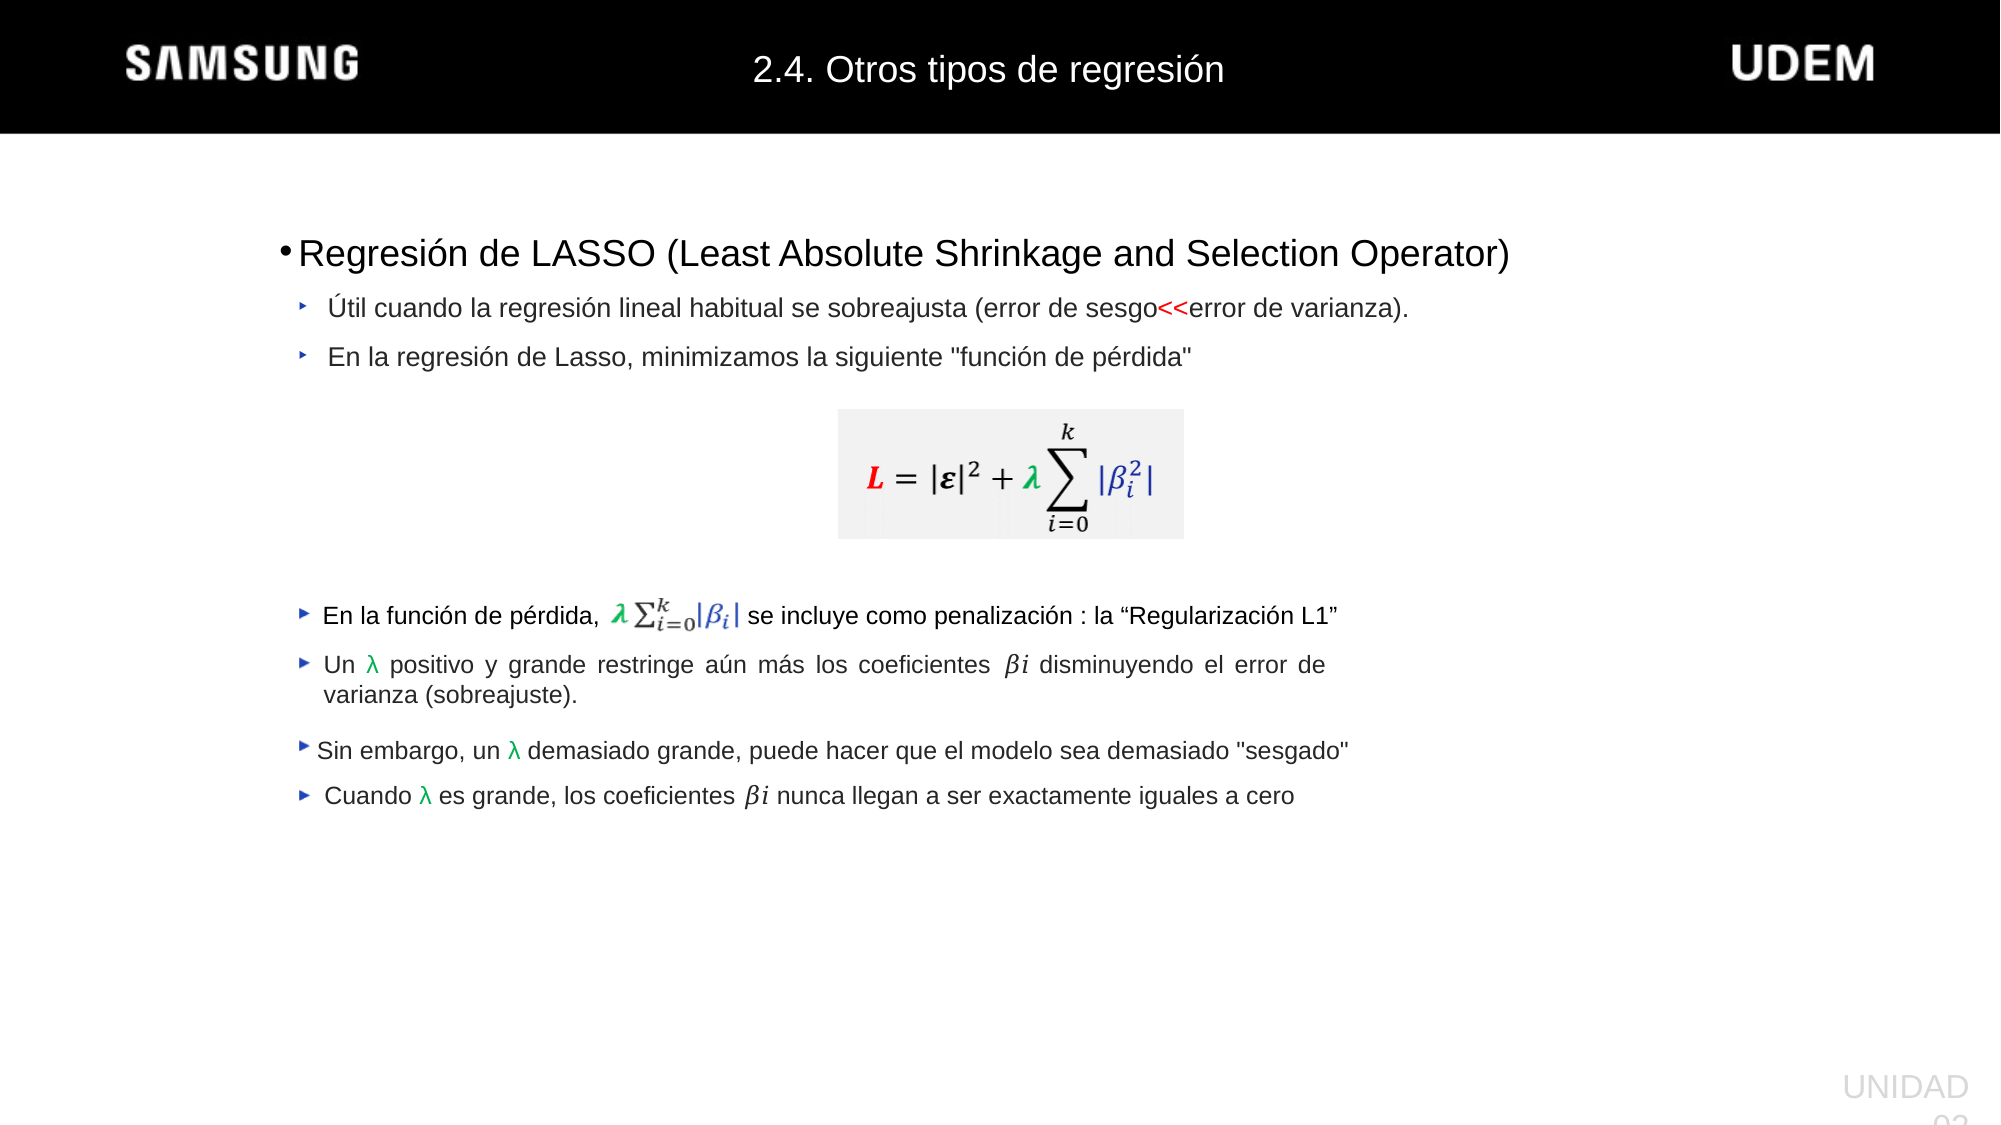

2.4. Otros tipos de regresión

Regresión de LASSO (Least Absolute Shrinkage and Selection Operator)
Útil cuando la regresión lineal habitual se sobreajusta (error de sesgo<<error de varianza).
En la regresión de Lasso, minimizamos la siguiente "función de pérdida"

se incluye como penalización : la “Regularización L1”
En la función de pérdida,
Un λ positivo y grande restringe aún más los coeficientes 𝛽𝑖 disminuyendo el error de varianza (sobreajuste).
Sin embargo, un λ demasiado grande, puede hacer que el modelo sea demasiado "sesgado"
Cuando λ es grande, los coeficientes 𝛽𝑖 nunca llegan a ser exactamente iguales a cero
UNIDAD 02